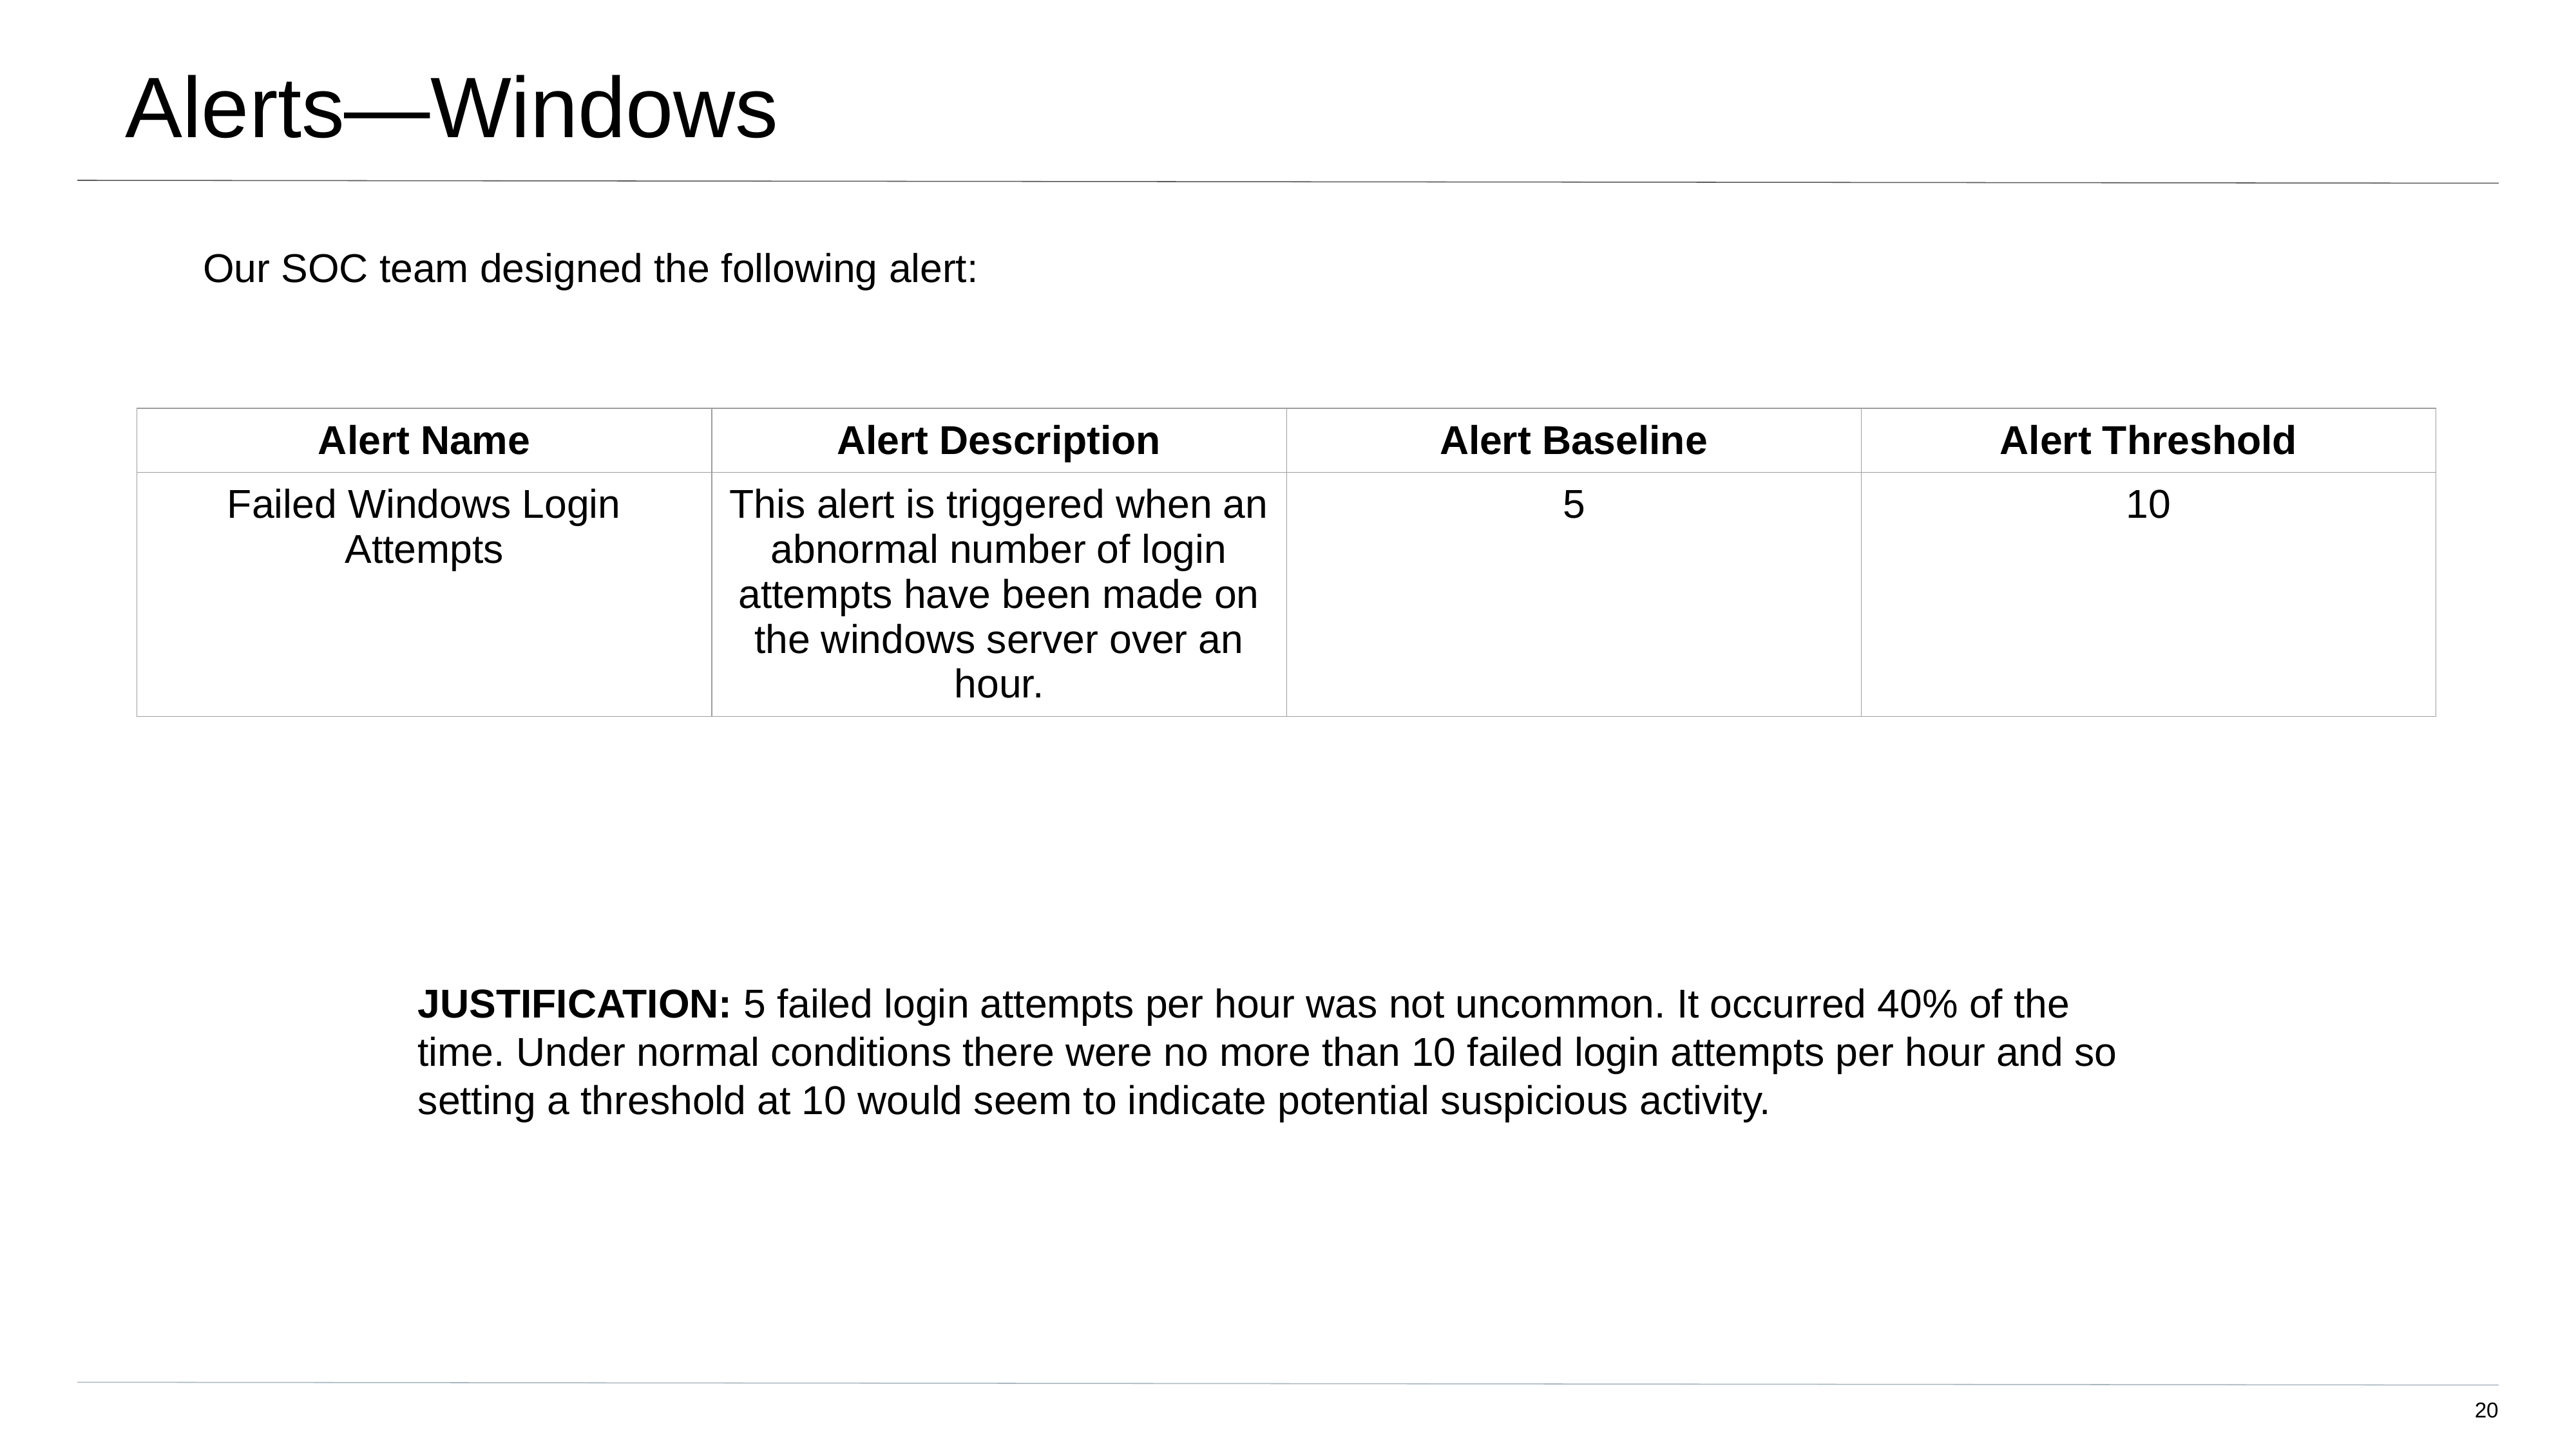

# Alerts—Windows
Our SOC team designed the following alert:

| Alert Name | Alert Description | Alert Baseline | Alert Threshold |
| --- | --- | --- | --- |
| Failed Windows Login Attempts | This alert is triggered when an abnormal number of login attempts have been made on the windows server over an hour. | 5 | 10 |
JUSTIFICATION: 5 failed login attempts per hour was not uncommon. It occurred 40% of the time. Under normal conditions there were no more than 10 failed login attempts per hour and so setting a threshold at 10 would seem to indicate potential suspicious activity.
20